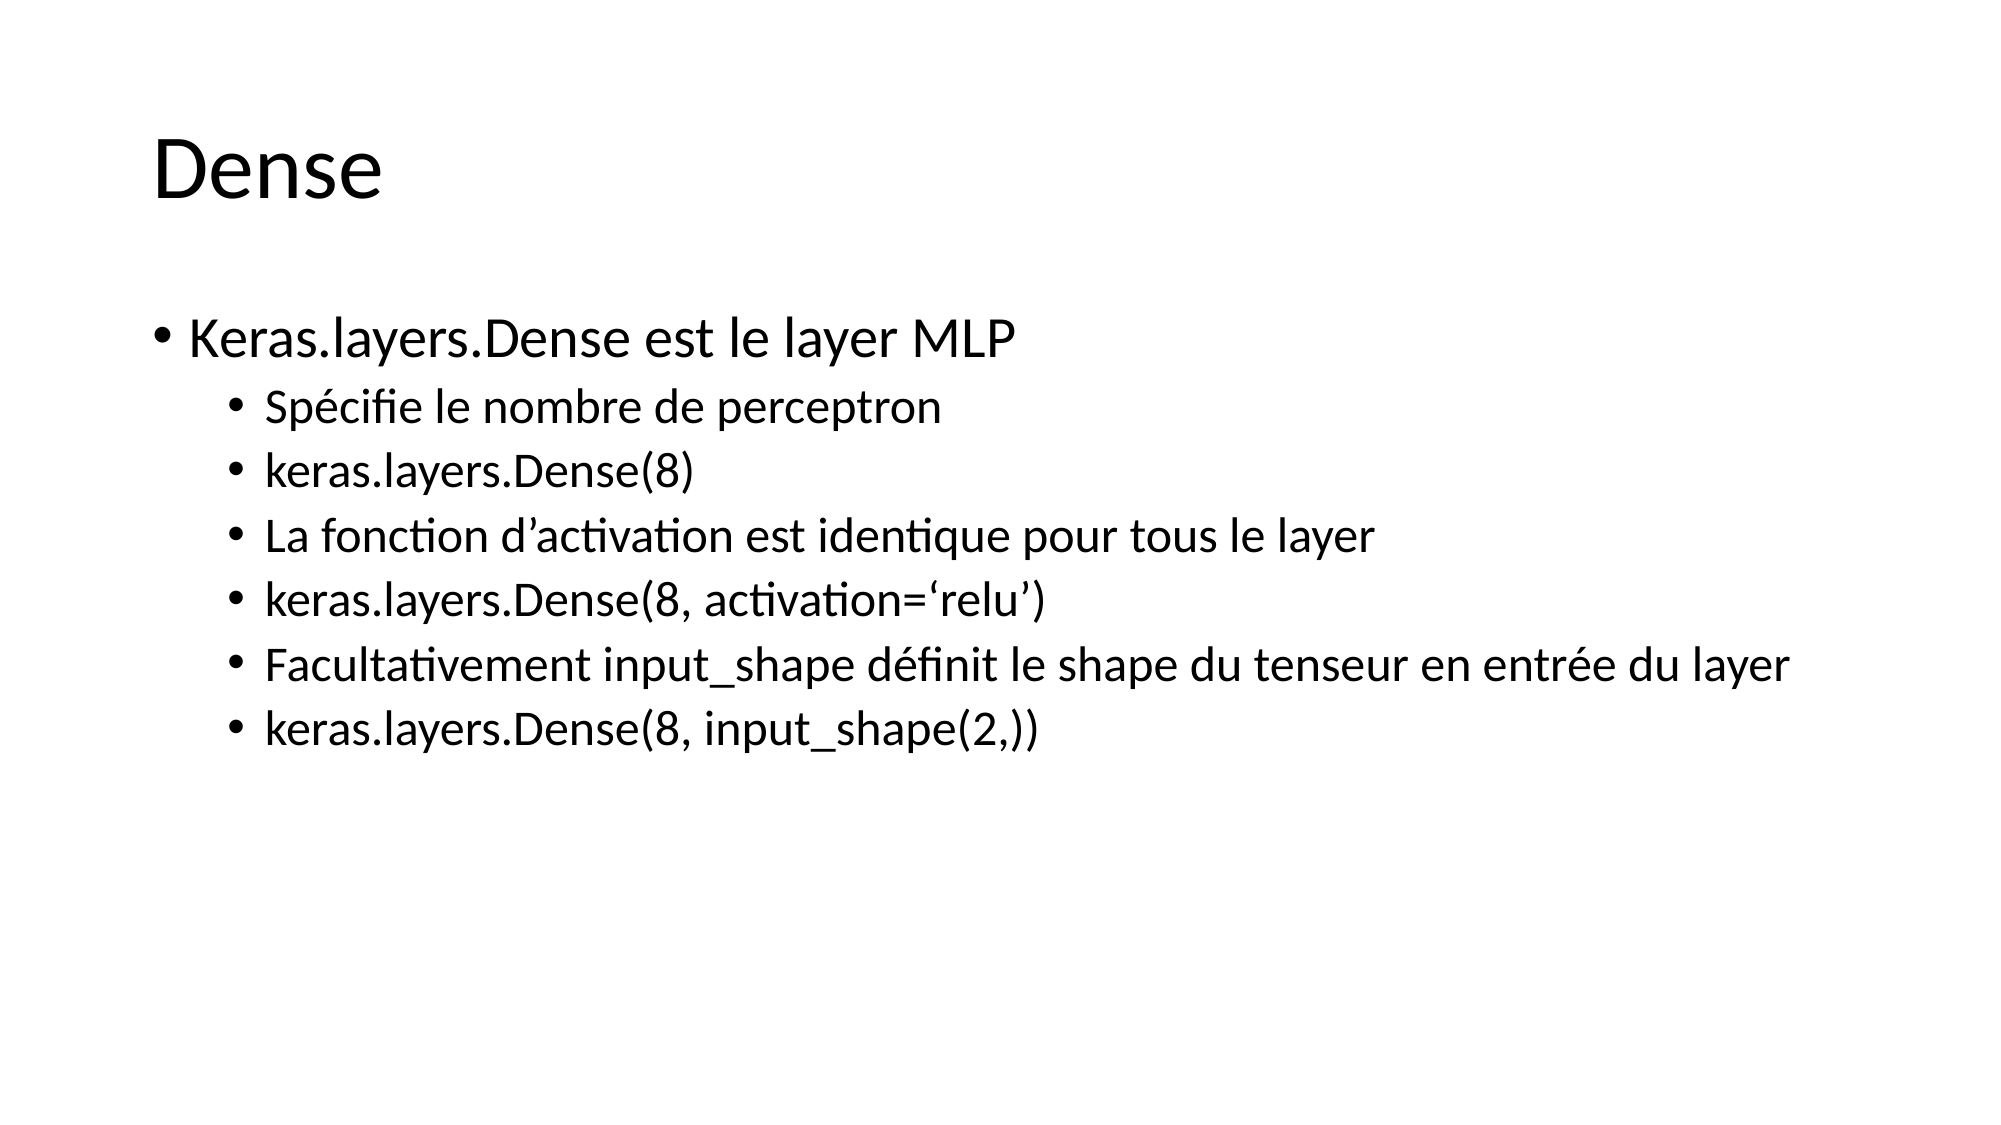

# Dense
Keras.layers.Dense est le layer MLP
Spécifie le nombre de perceptron
keras.layers.Dense(8)
La fonction d’activation est identique pour tous le layer
keras.layers.Dense(8, activation=‘relu’)
Facultativement input_shape définit le shape du tenseur en entrée du layer
keras.layers.Dense(8, input_shape(2,))